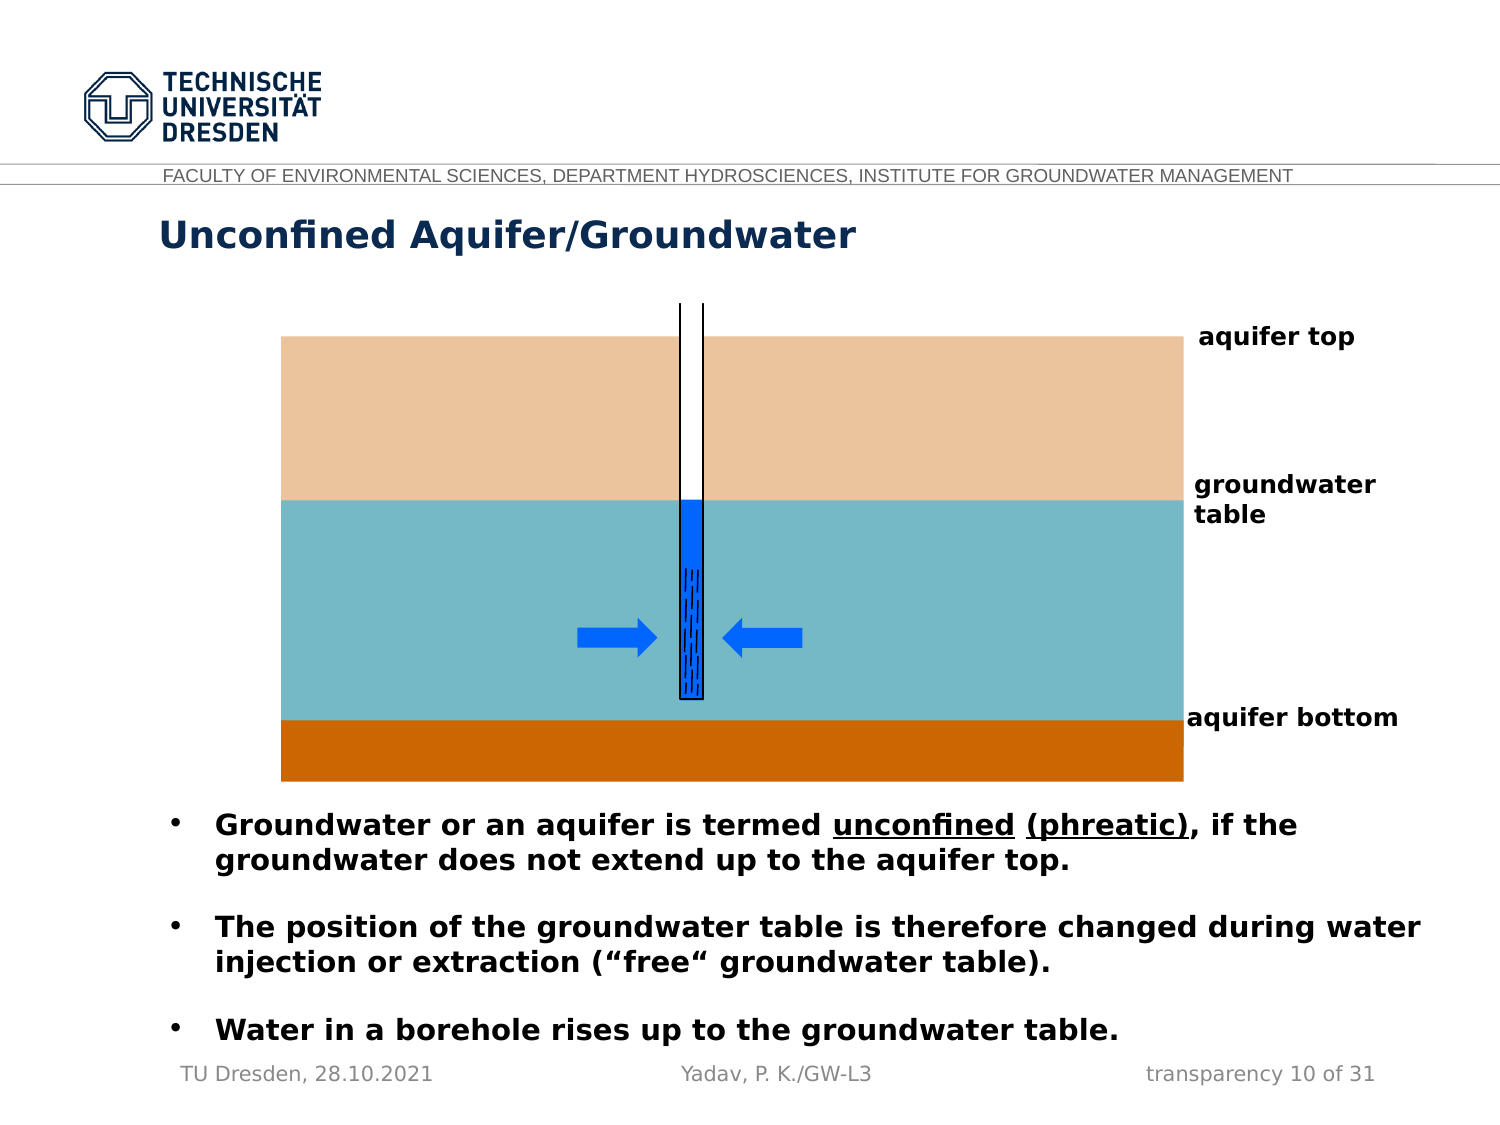

Unconfined Aquifer/Groundwater

aquifer top

groundwater table

aquifer bottom

Groundwater or an aquifer is termed unconfined (phreatic), if the groundwater does not extend up to the aquifer top.

The position of the groundwater table is therefore changed during water injection or extraction (“free“ groundwater table).

Water in a borehole rises up to the groundwater table.